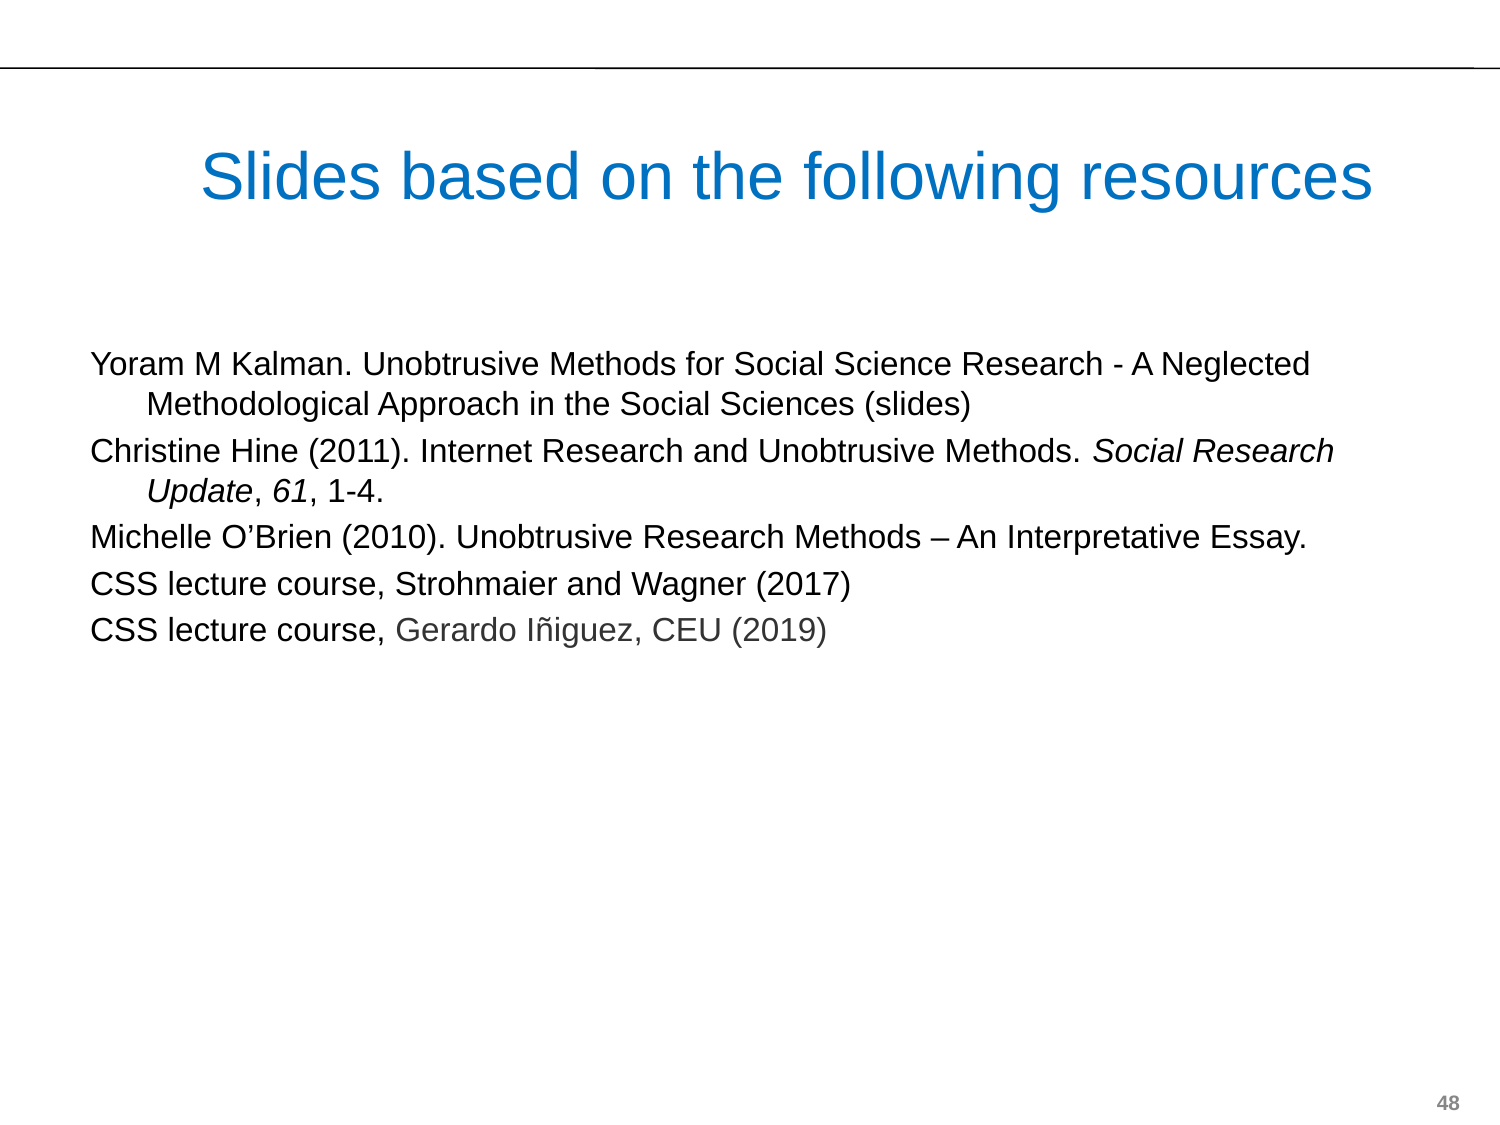

# Slides based on the following resources
Yoram M Kalman. Unobtrusive Methods for Social Science Research - A Neglected Methodological Approach in the Social Sciences (slides)
Christine Hine (2011). Internet Research and Unobtrusive Methods. Social Research Update, 61, 1-4.
Michelle O’Brien (2010). Unobtrusive Research Methods – An Interpretative Essay.
CSS lecture course, Strohmaier and Wagner (2017)
CSS lecture course, Gerardo Iñiguez, CEU (2019)